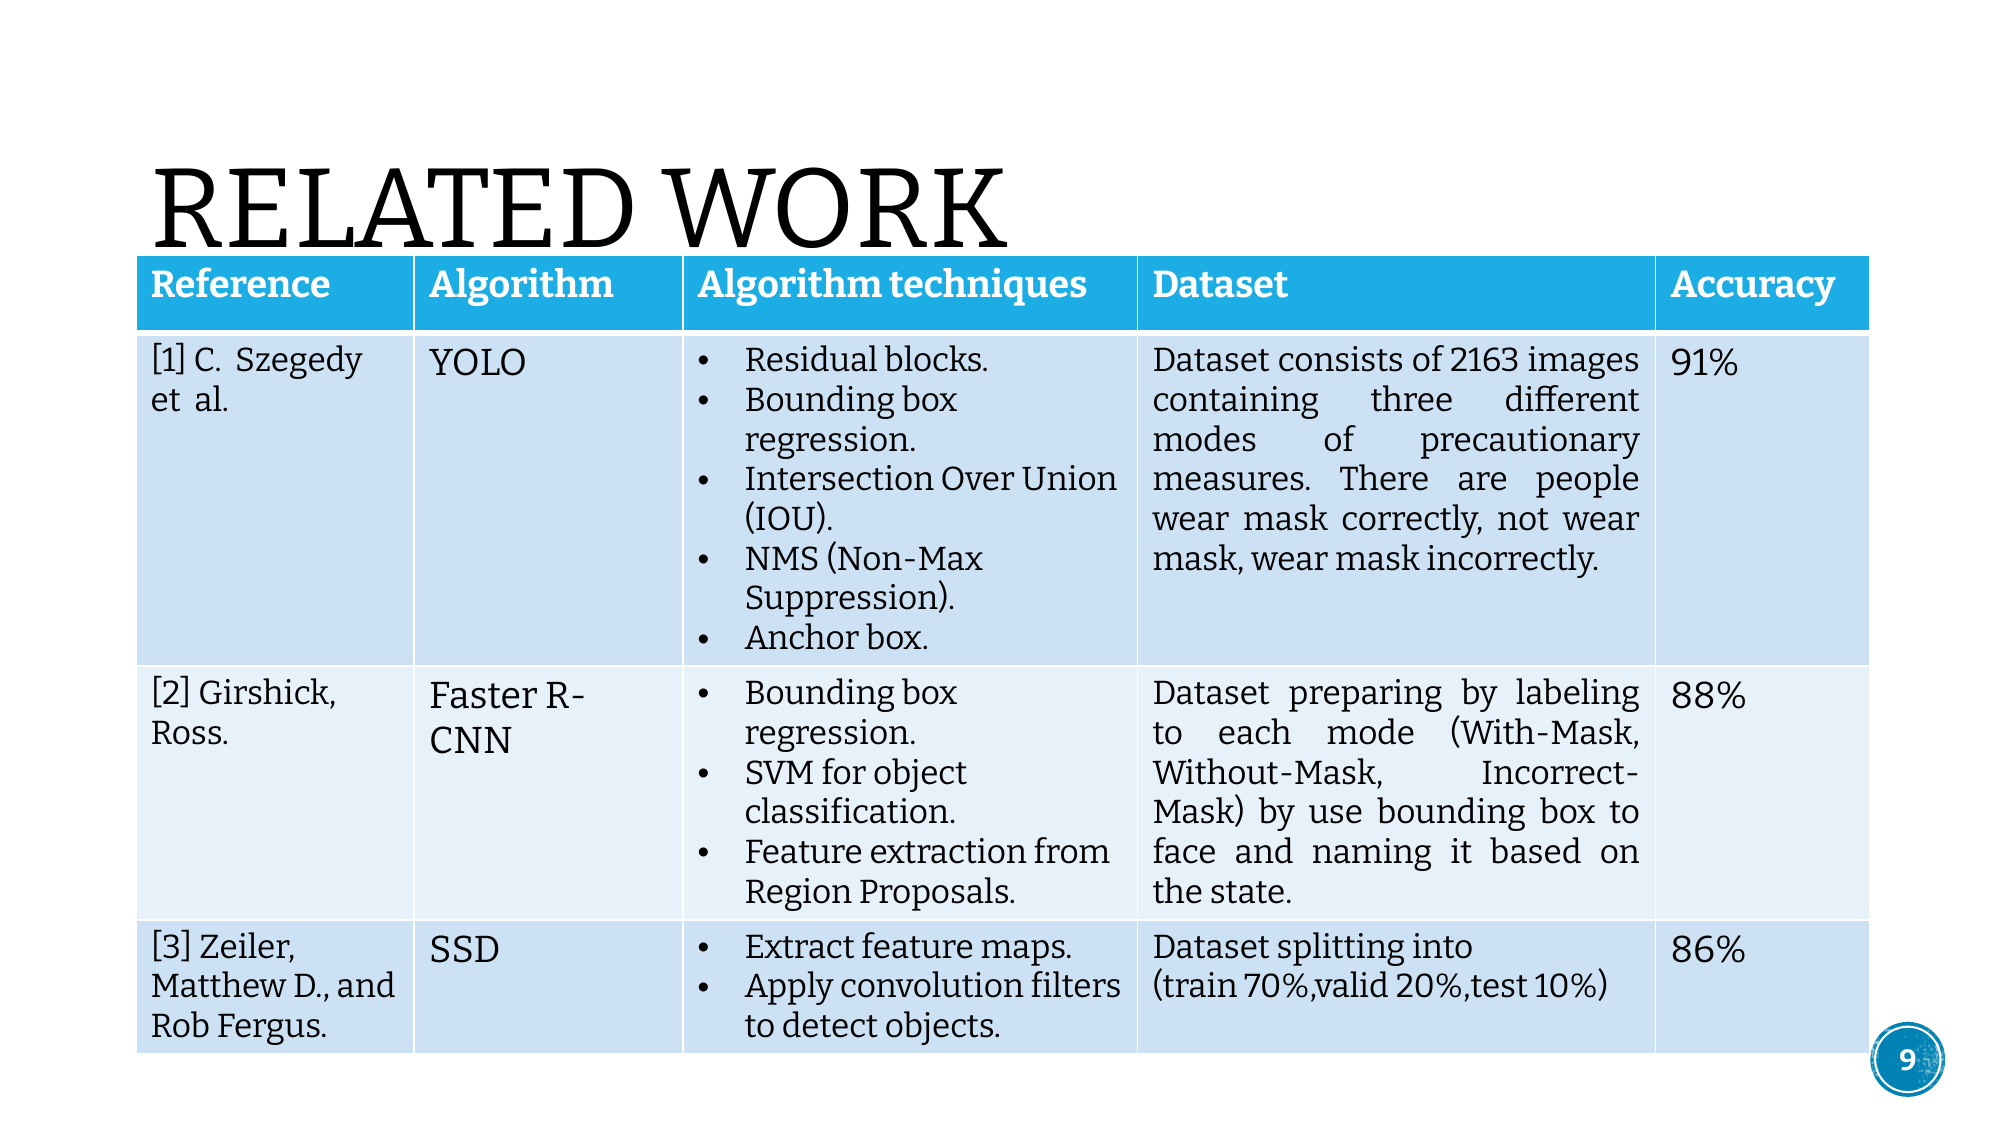

# Related work
| Reference | Algorithm | Algorithm techniques | Dataset | Accuracy |
| --- | --- | --- | --- | --- |
| [1] C. Szegedy et al. | YOLO | Residual blocks. Bounding box regression. Intersection Over Union (IOU). NMS (Non-Max Suppression). Anchor box. | Dataset consists of 2163 images containing three different modes of precautionary measures. There are people wear mask correctly, not wear mask, wear mask incorrectly. | 91% |
| [2] Girshick, Ross. | Faster R-CNN | Bounding box regression. SVM for object classification. Feature extraction from Region Proposals. | Dataset preparing by labeling to each mode (With-Mask, Without-Mask, Incorrect-Mask) by use bounding box to face and naming it based on the state. | 88% |
| [3] Zeiler, Matthew D., and Rob Fergus. | SSD | Extract feature maps. Apply convolution filters to detect objects. | Dataset splitting into (train 70%,valid 20%,test 10%) | 86% |
9